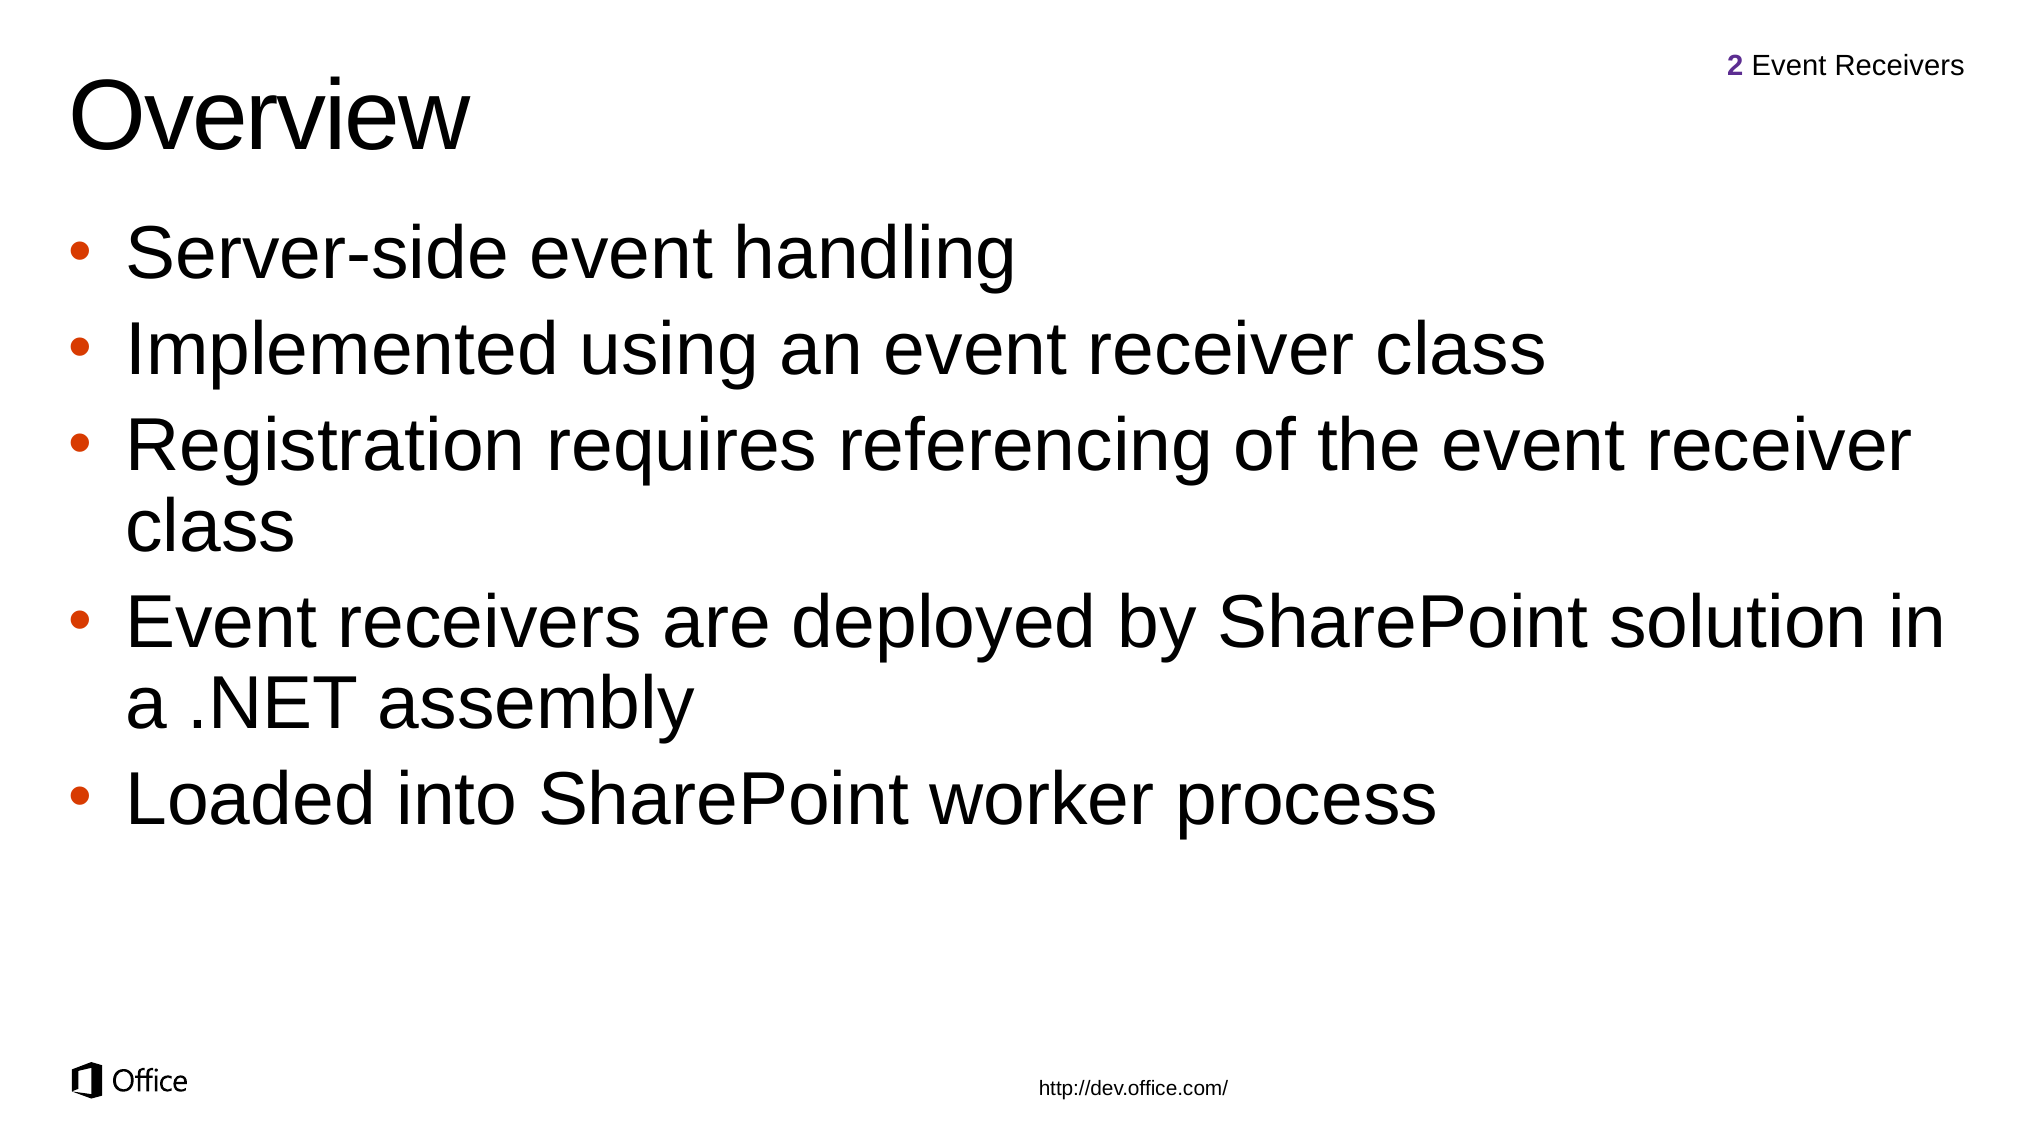

2 Event Receivers

# Overview
Server-side event handling
Implemented using an event receiver class
Registration requires referencing of the event receiver class
Event receivers are deployed by SharePoint solution in a .NET assembly
Loaded into SharePoint worker process